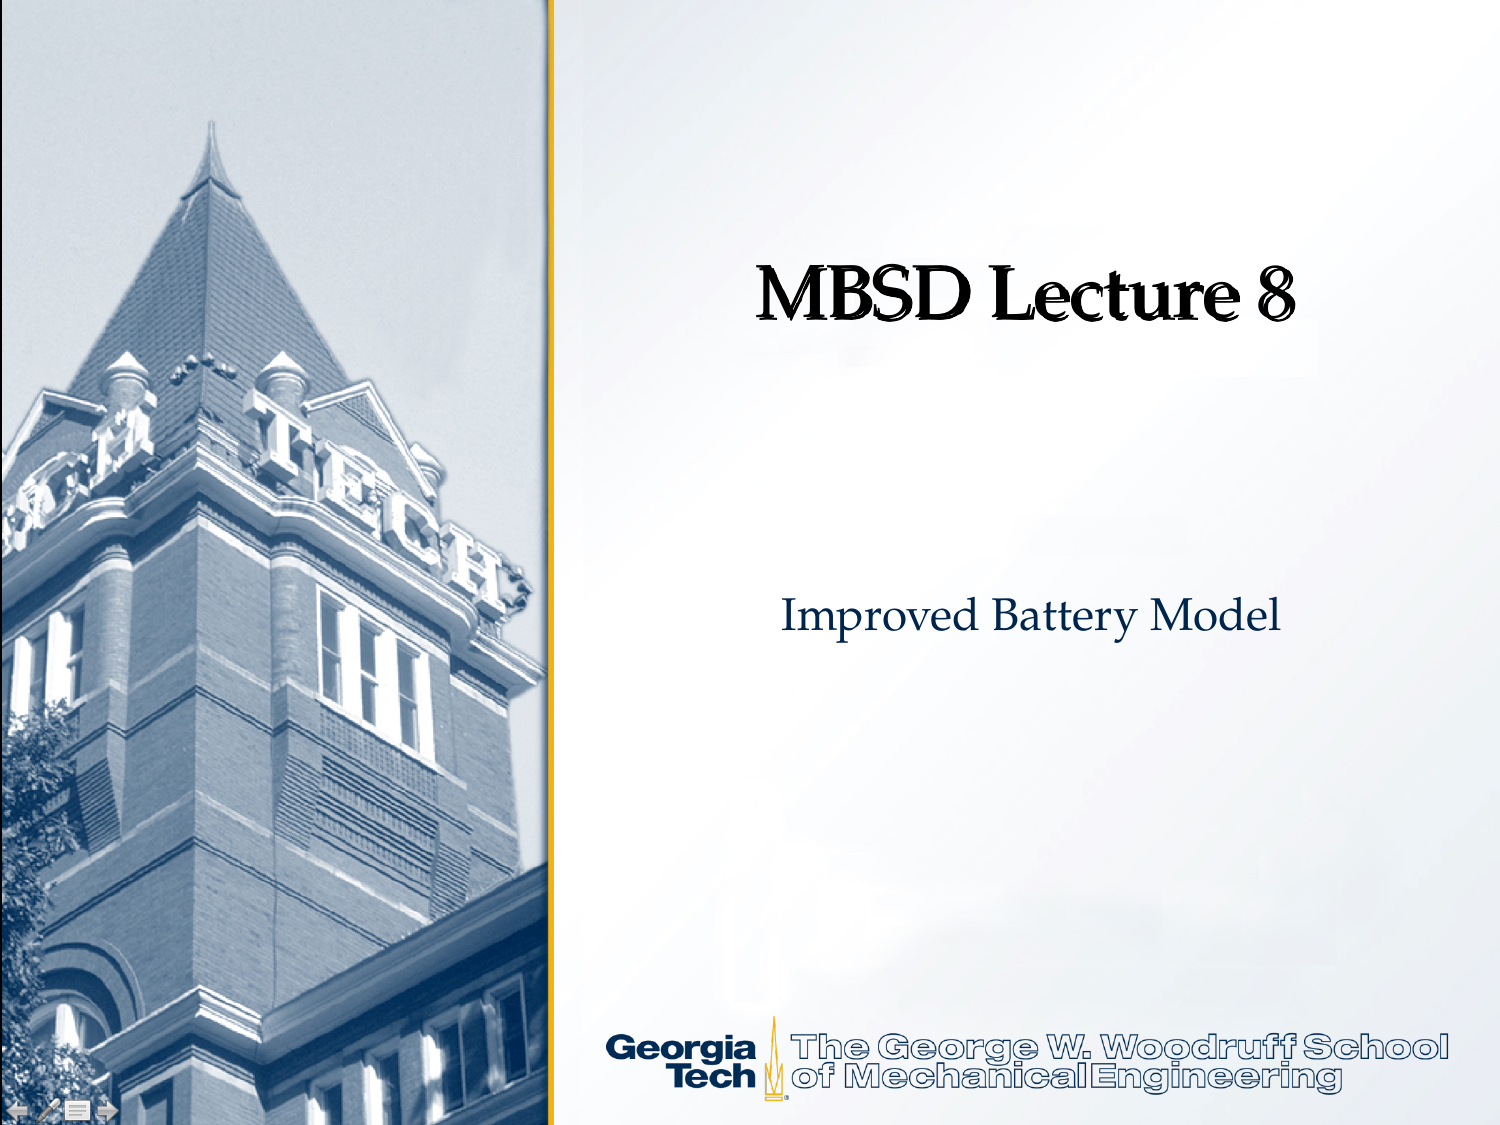

# MBSD Lecture 8

Improved Battery Model